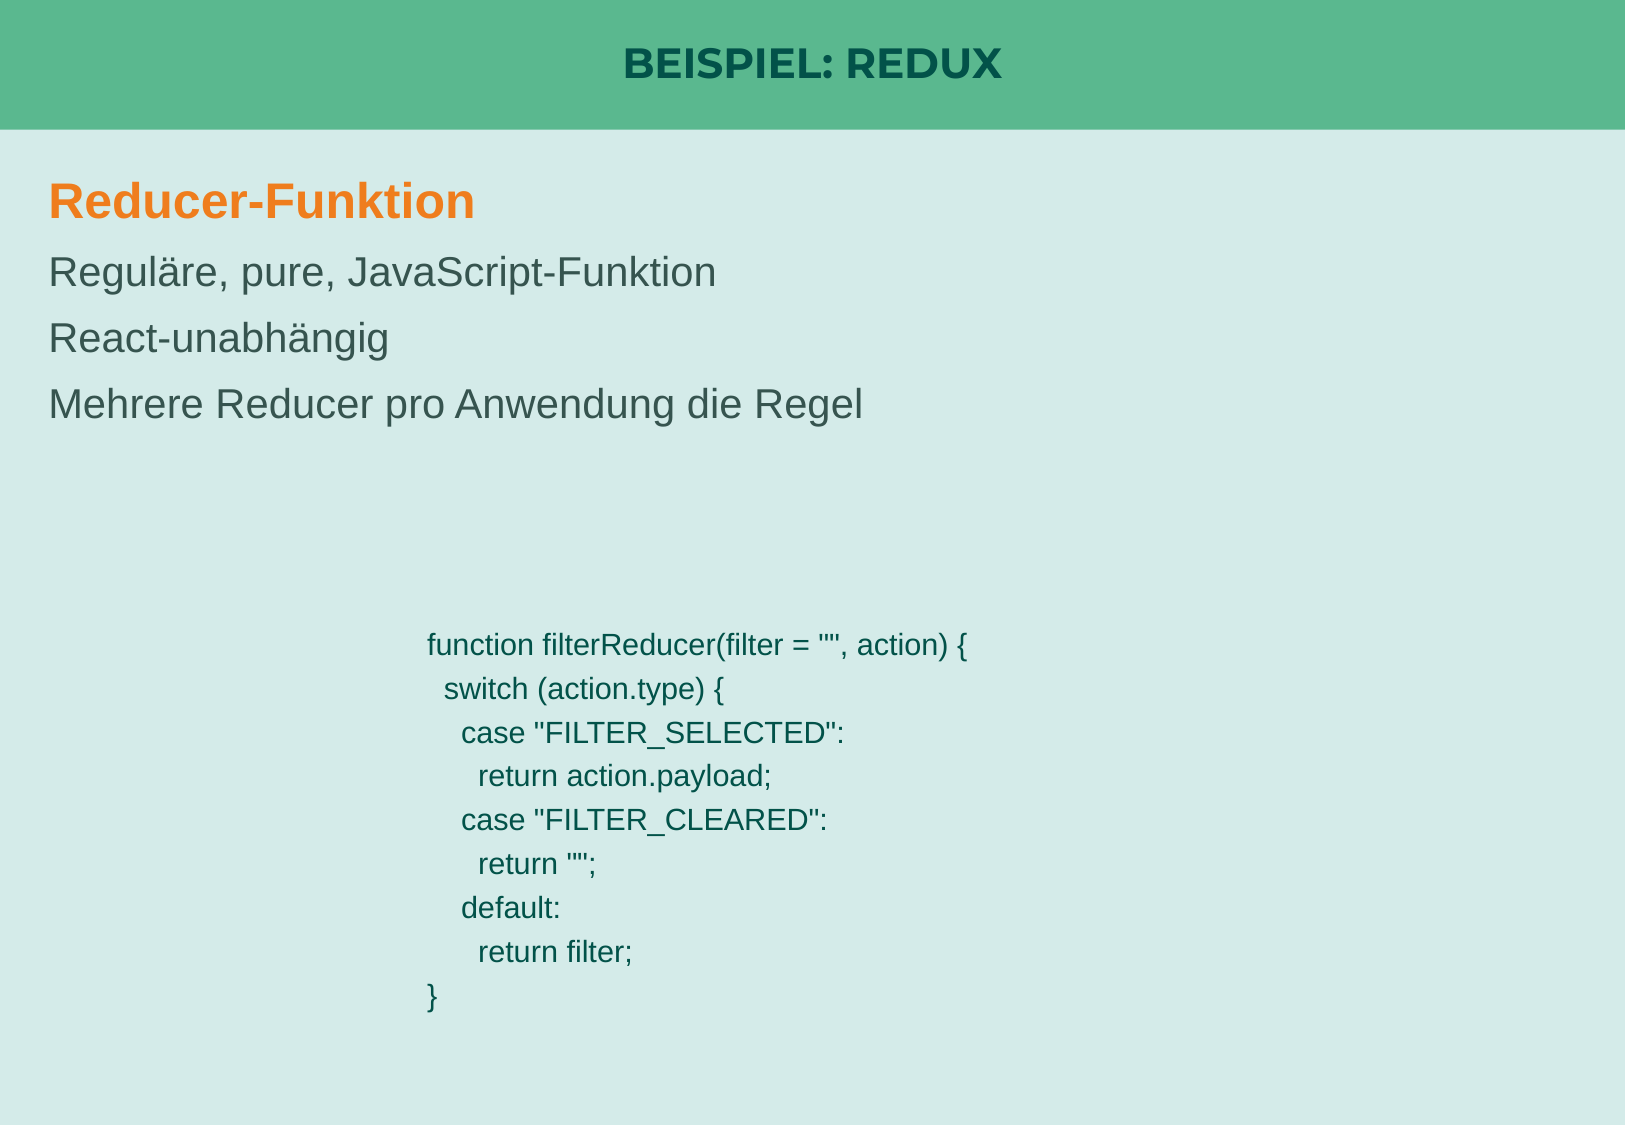

# Beispiel: Redux
Reducer-Funktion
Reguläre, pure, JavaScript-Funktion
React-unabhängig
Mehrere Reducer pro Anwendung die Regel

function filterReducer(filter = "", action) {
  switch (action.type) {
    case "FILTER_SELECTED":
      return action.payload;
    case "FILTER_CLEARED":
      return "";
    default:
      return filter;
}